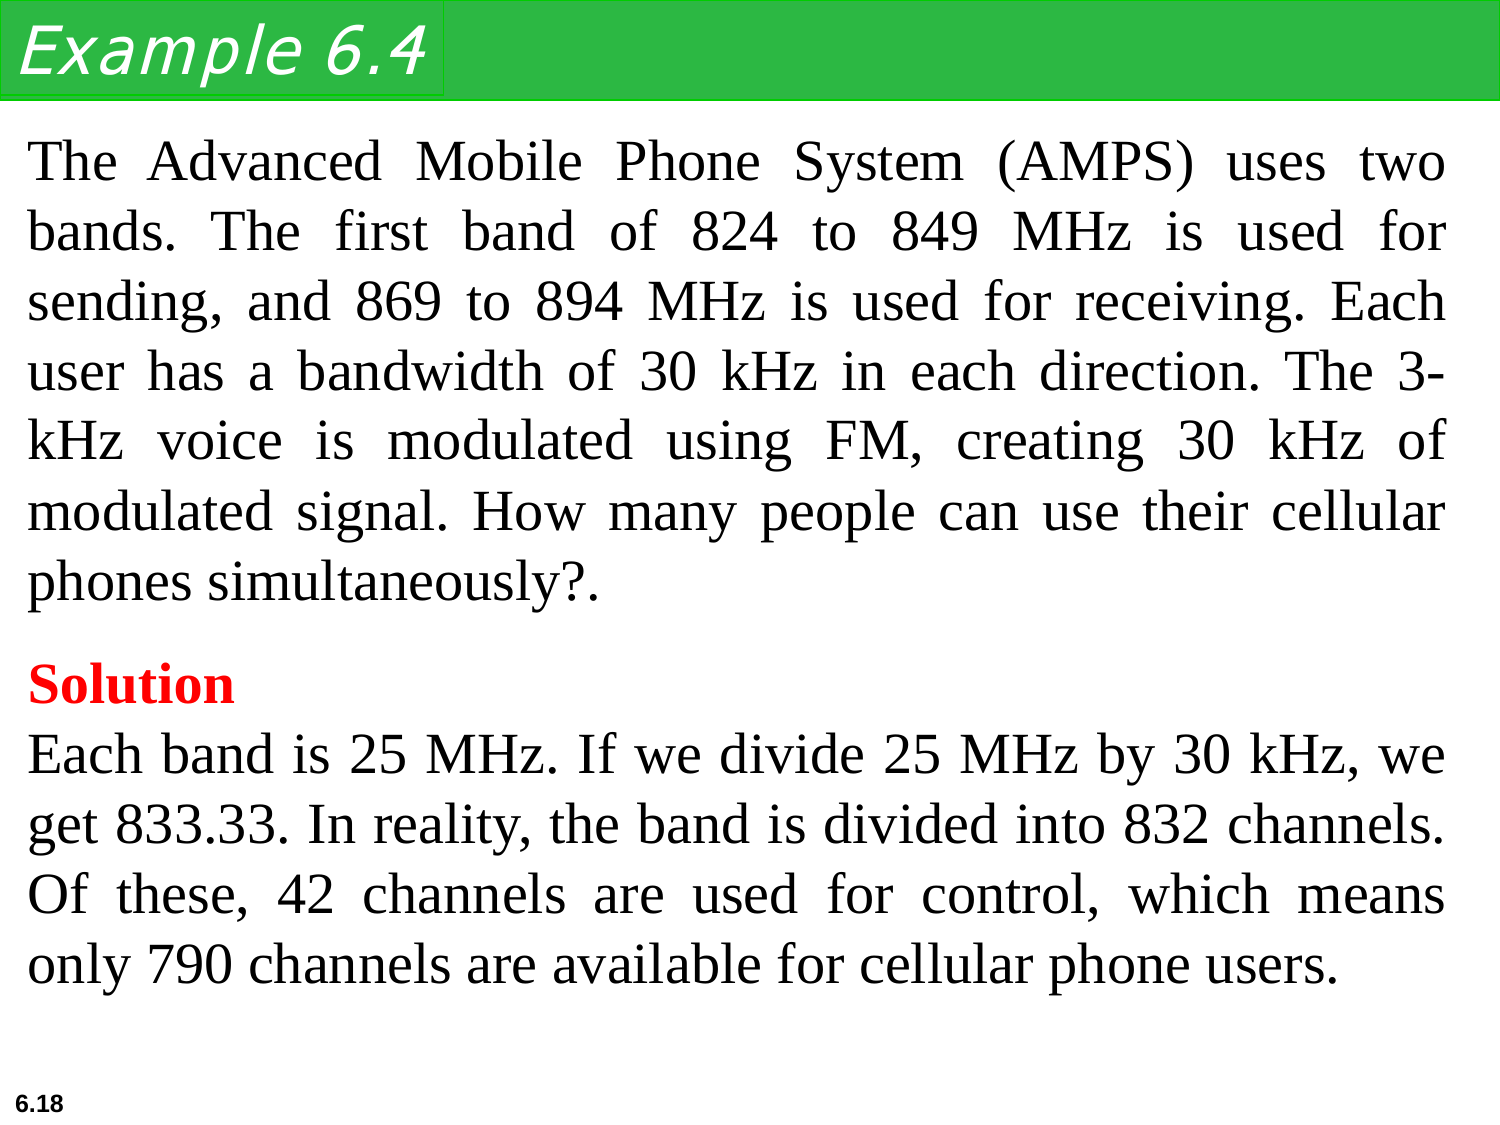

Example 6.4
The Advanced Mobile Phone System (AMPS) uses two bands. The first band of 824 to 849 MHz is used for sending, and 869 to 894 MHz is used for receiving. Each user has a bandwidth of 30 kHz in each direction. The 3-kHz voice is modulated using FM, creating 30 kHz of modulated signal. How many people can use their cellular phones simultaneously?.
Solution
Each band is 25 MHz. If we divide 25 MHz by 30 kHz, we get 833.33. In reality, the band is divided into 832 channels. Of these, 42 channels are used for control, which means only 790 channels are available for cellular phone users.
6.18